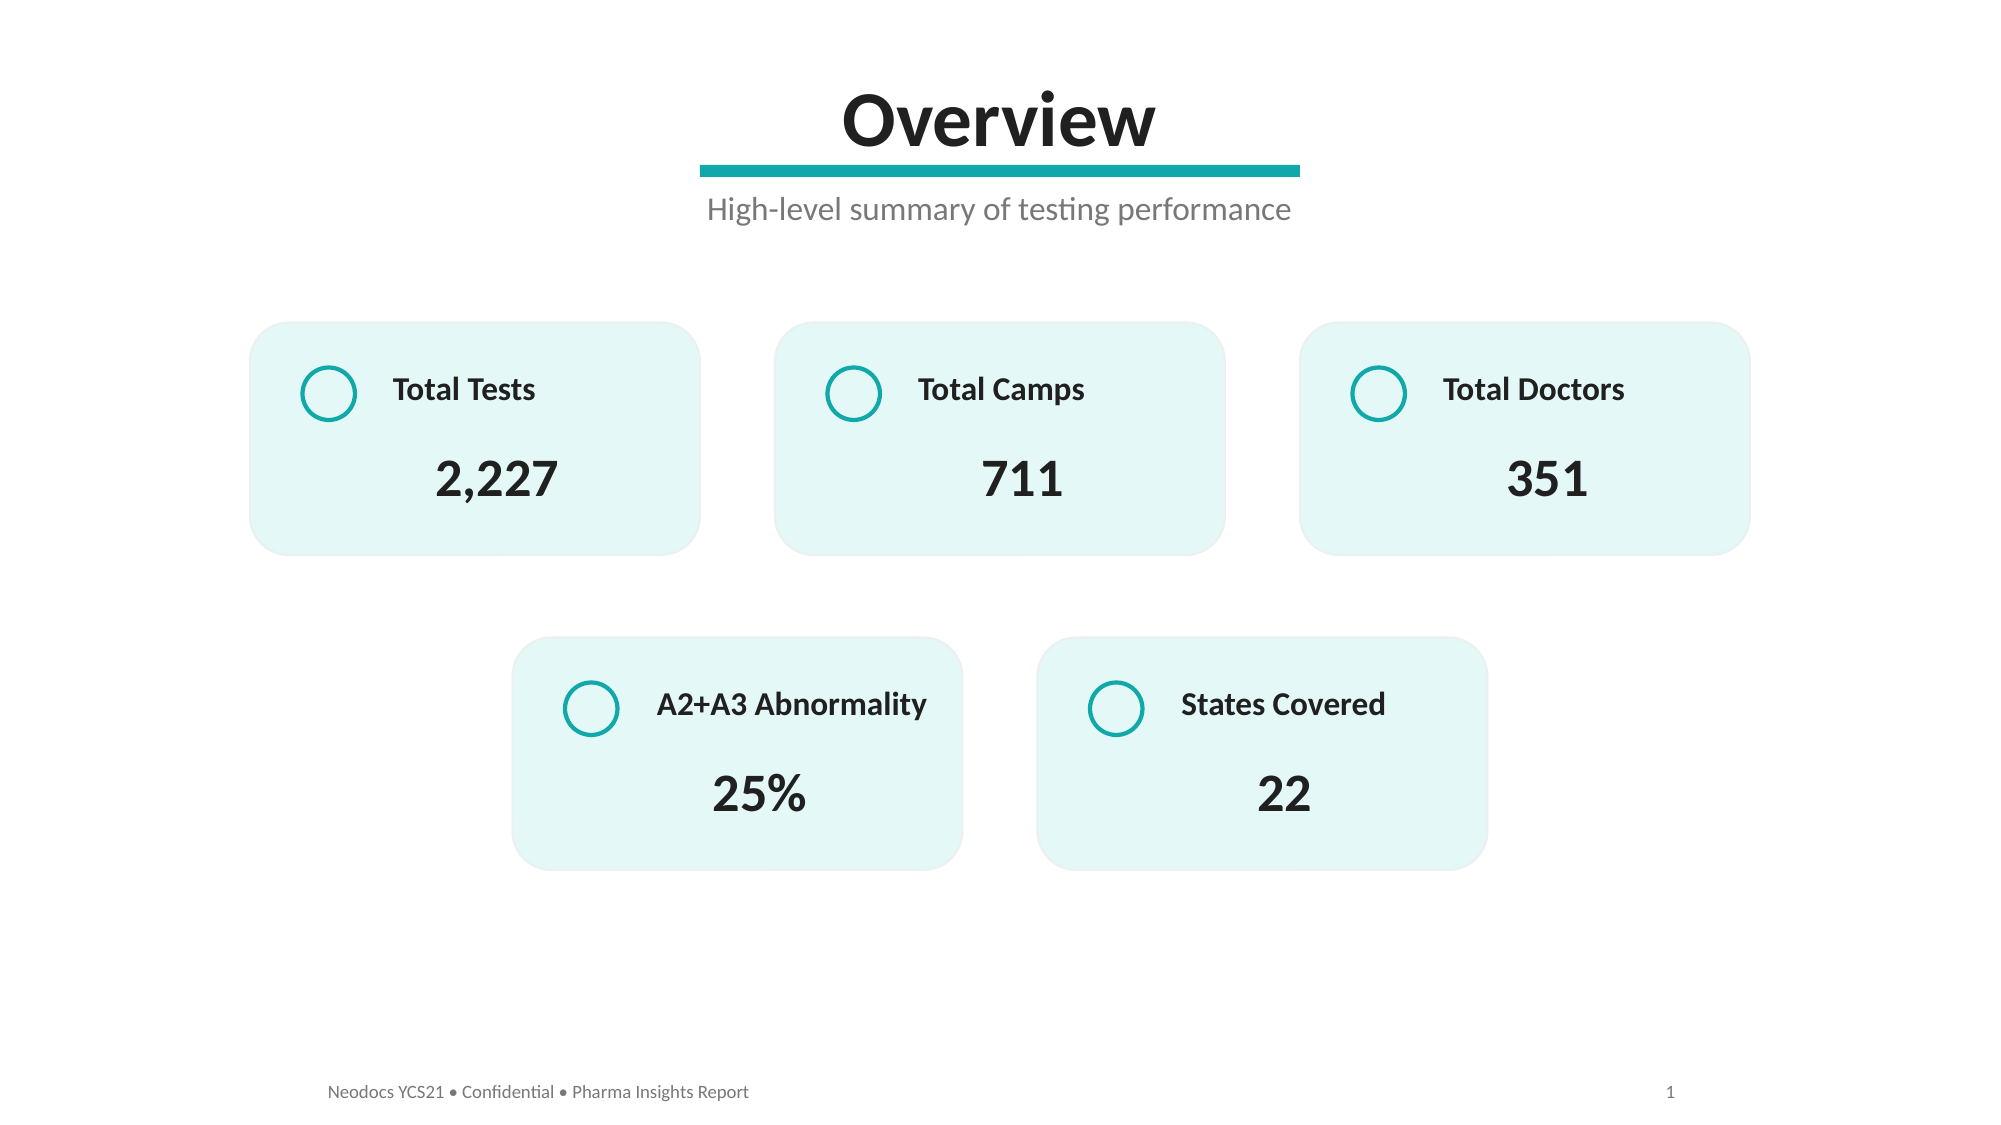

Overview

High-level summary of testing performance

Total Tests
Total Camps
Total Doctors

2,227
711
351

A2+A3 Abnormality
States Covered

25%
22
Neodocs YCS21 • Confidential • Pharma Insights Report
1